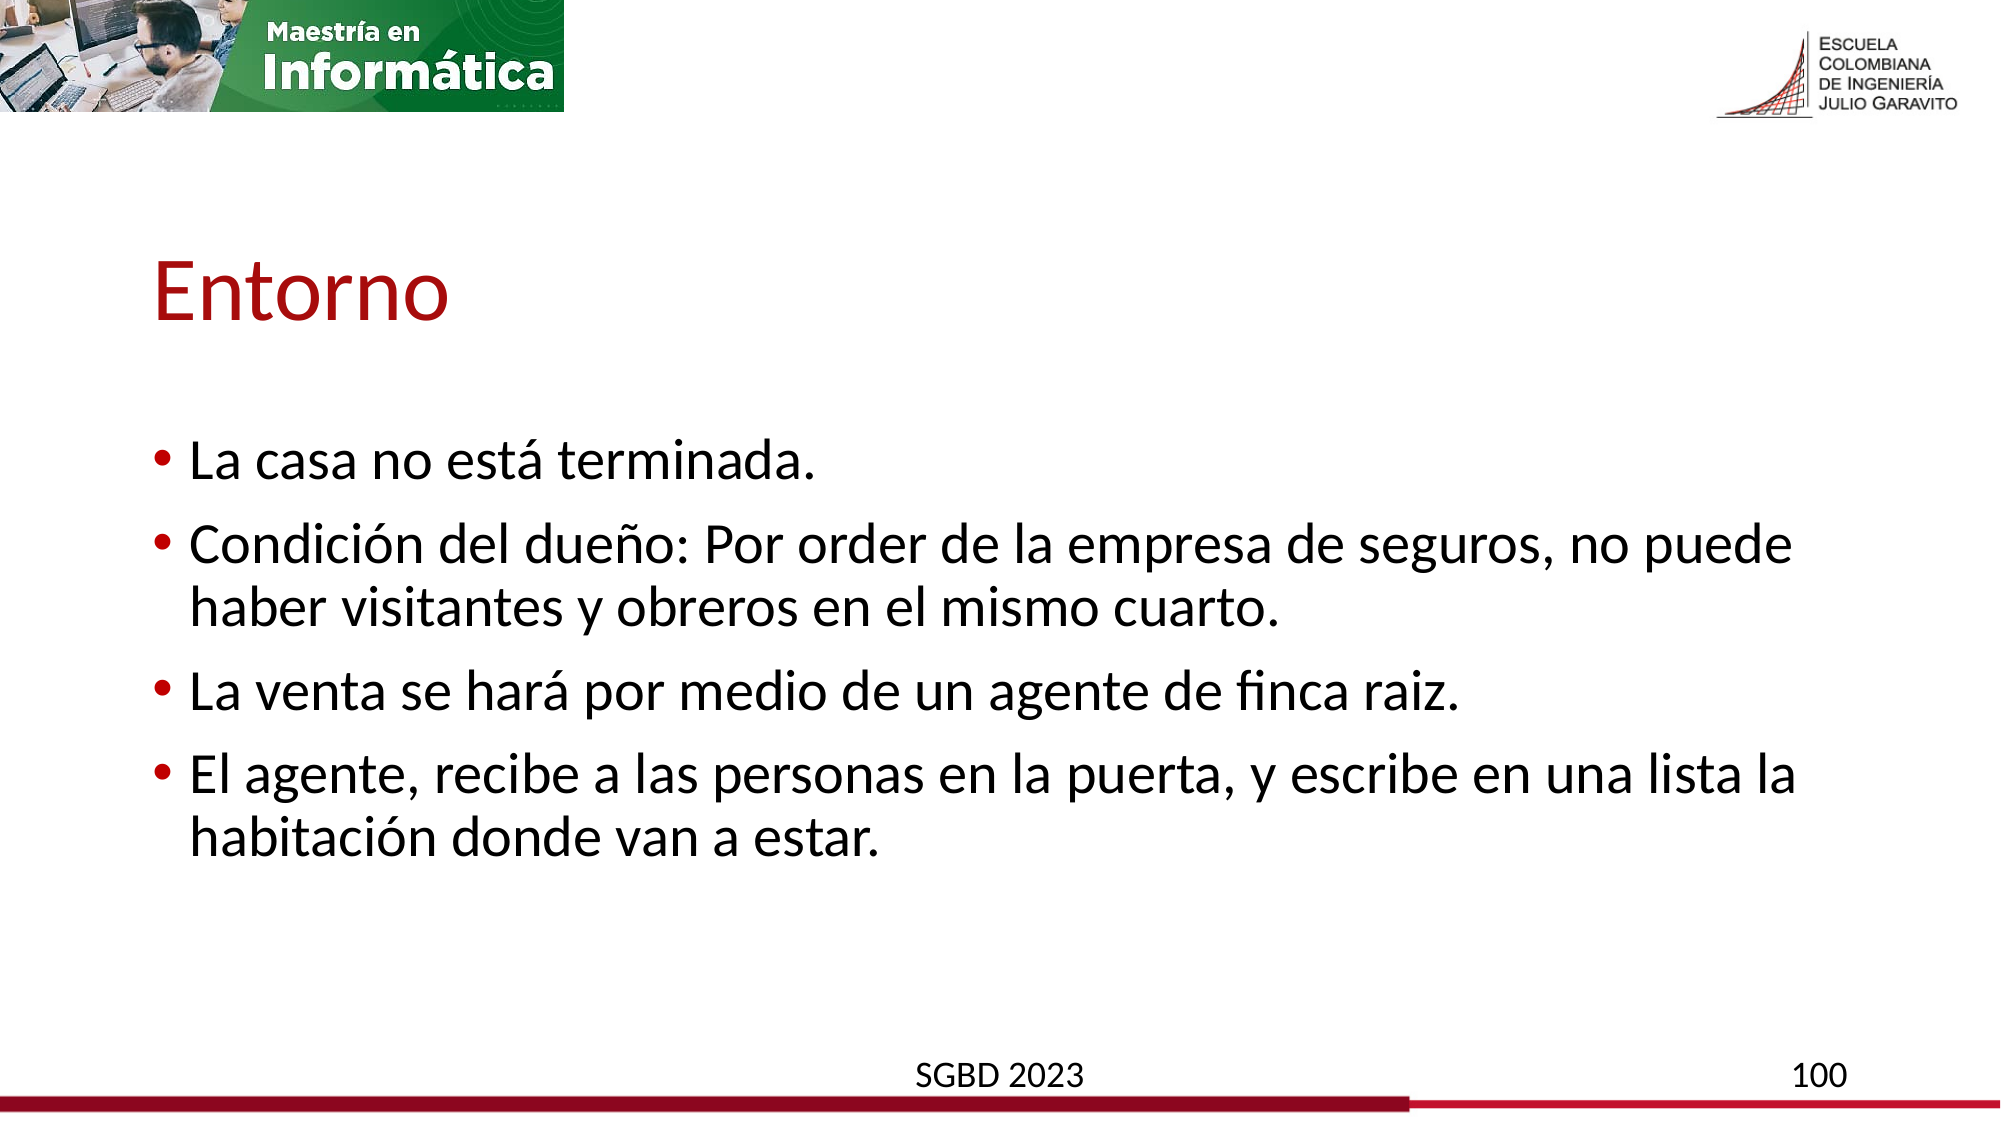

# Entorno
La casa no está terminada.
Condición del dueño: Por order de la empresa de seguros, no puede haber visitantes y obreros en el mismo cuarto.
La venta se hará por medio de un agente de finca raiz.
El agente, recibe a las personas en la puerta, y escribe en una lista la habitación donde van a estar.
SGBD 2023
100